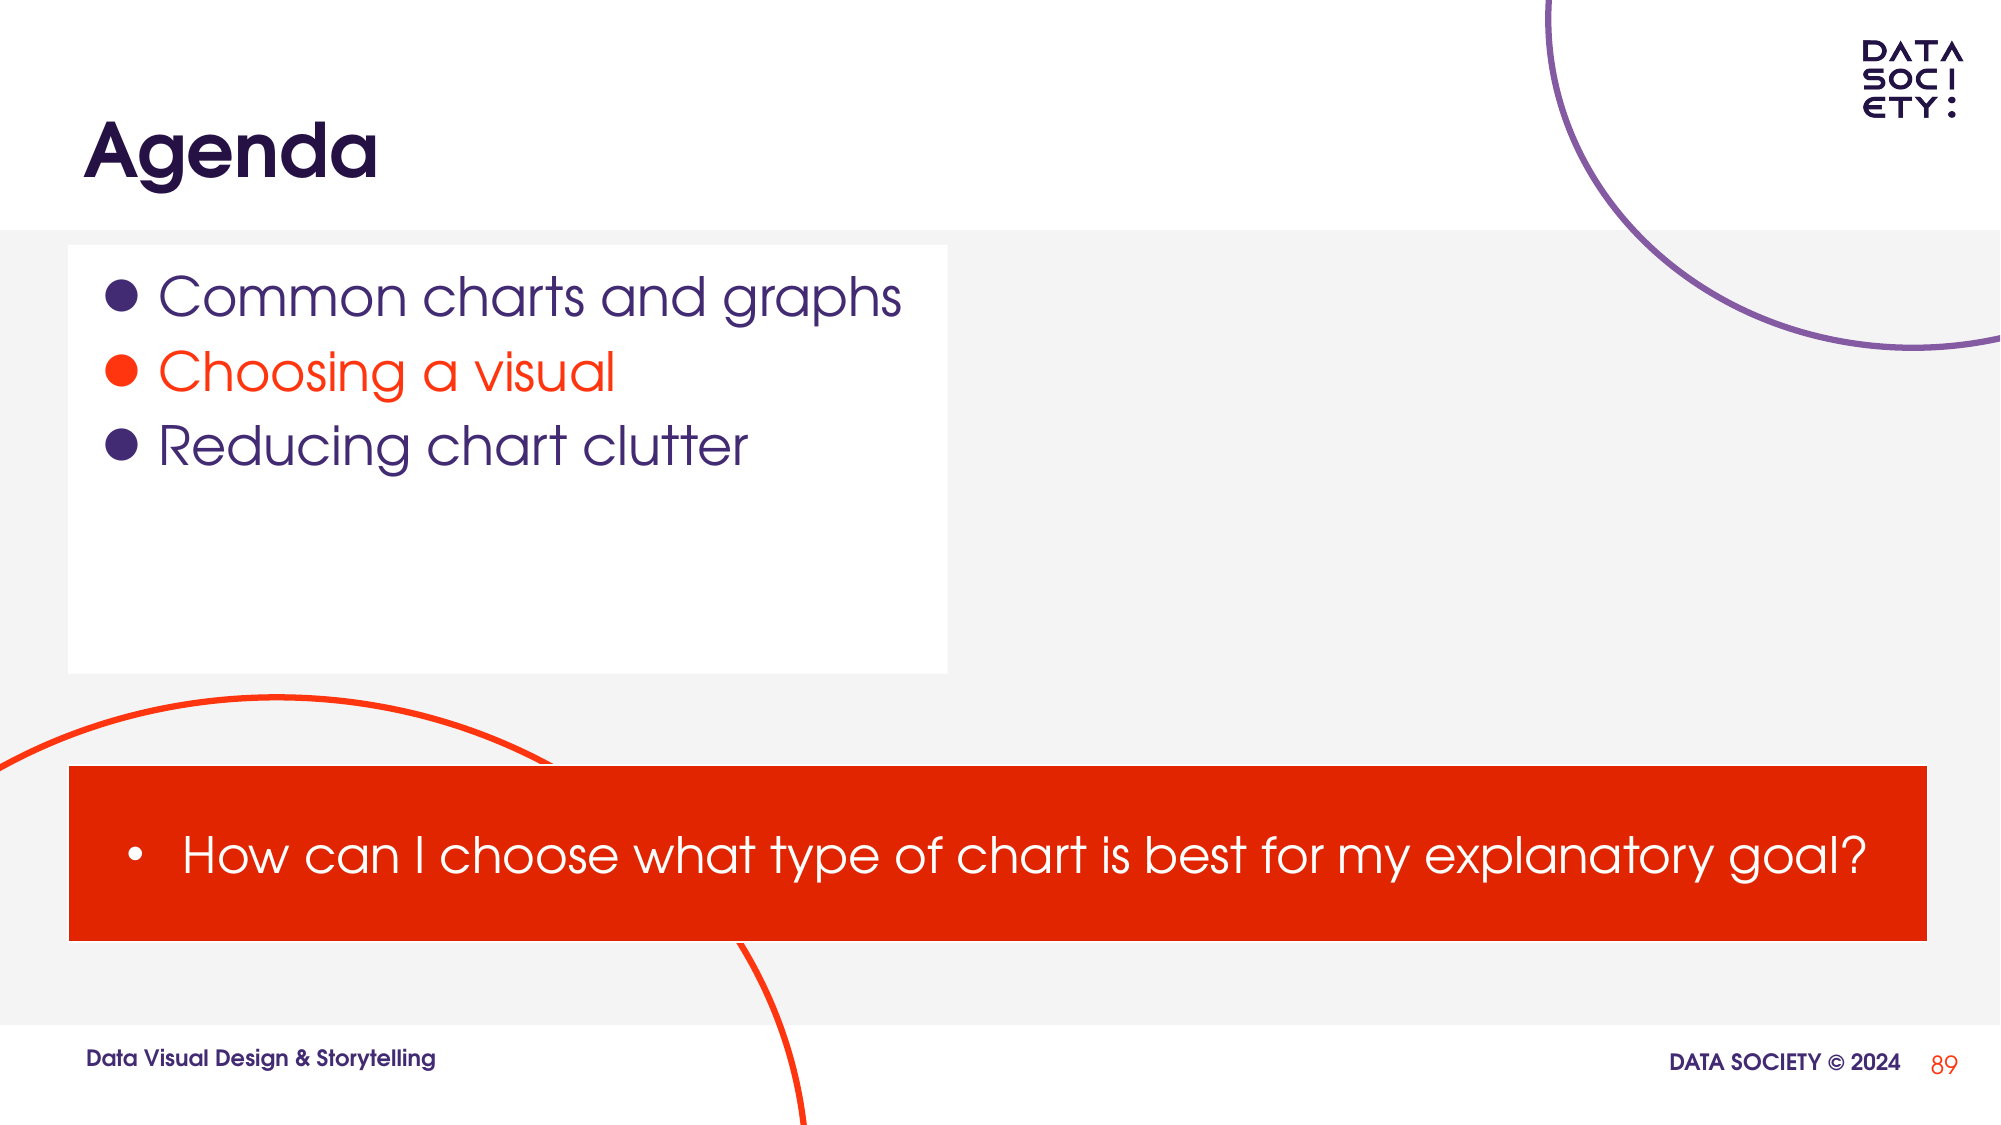

Common charts and graphs
Choosing a visual
Reducing chart clutter
How can I choose what type of chart is best for my explanatory goal?
89